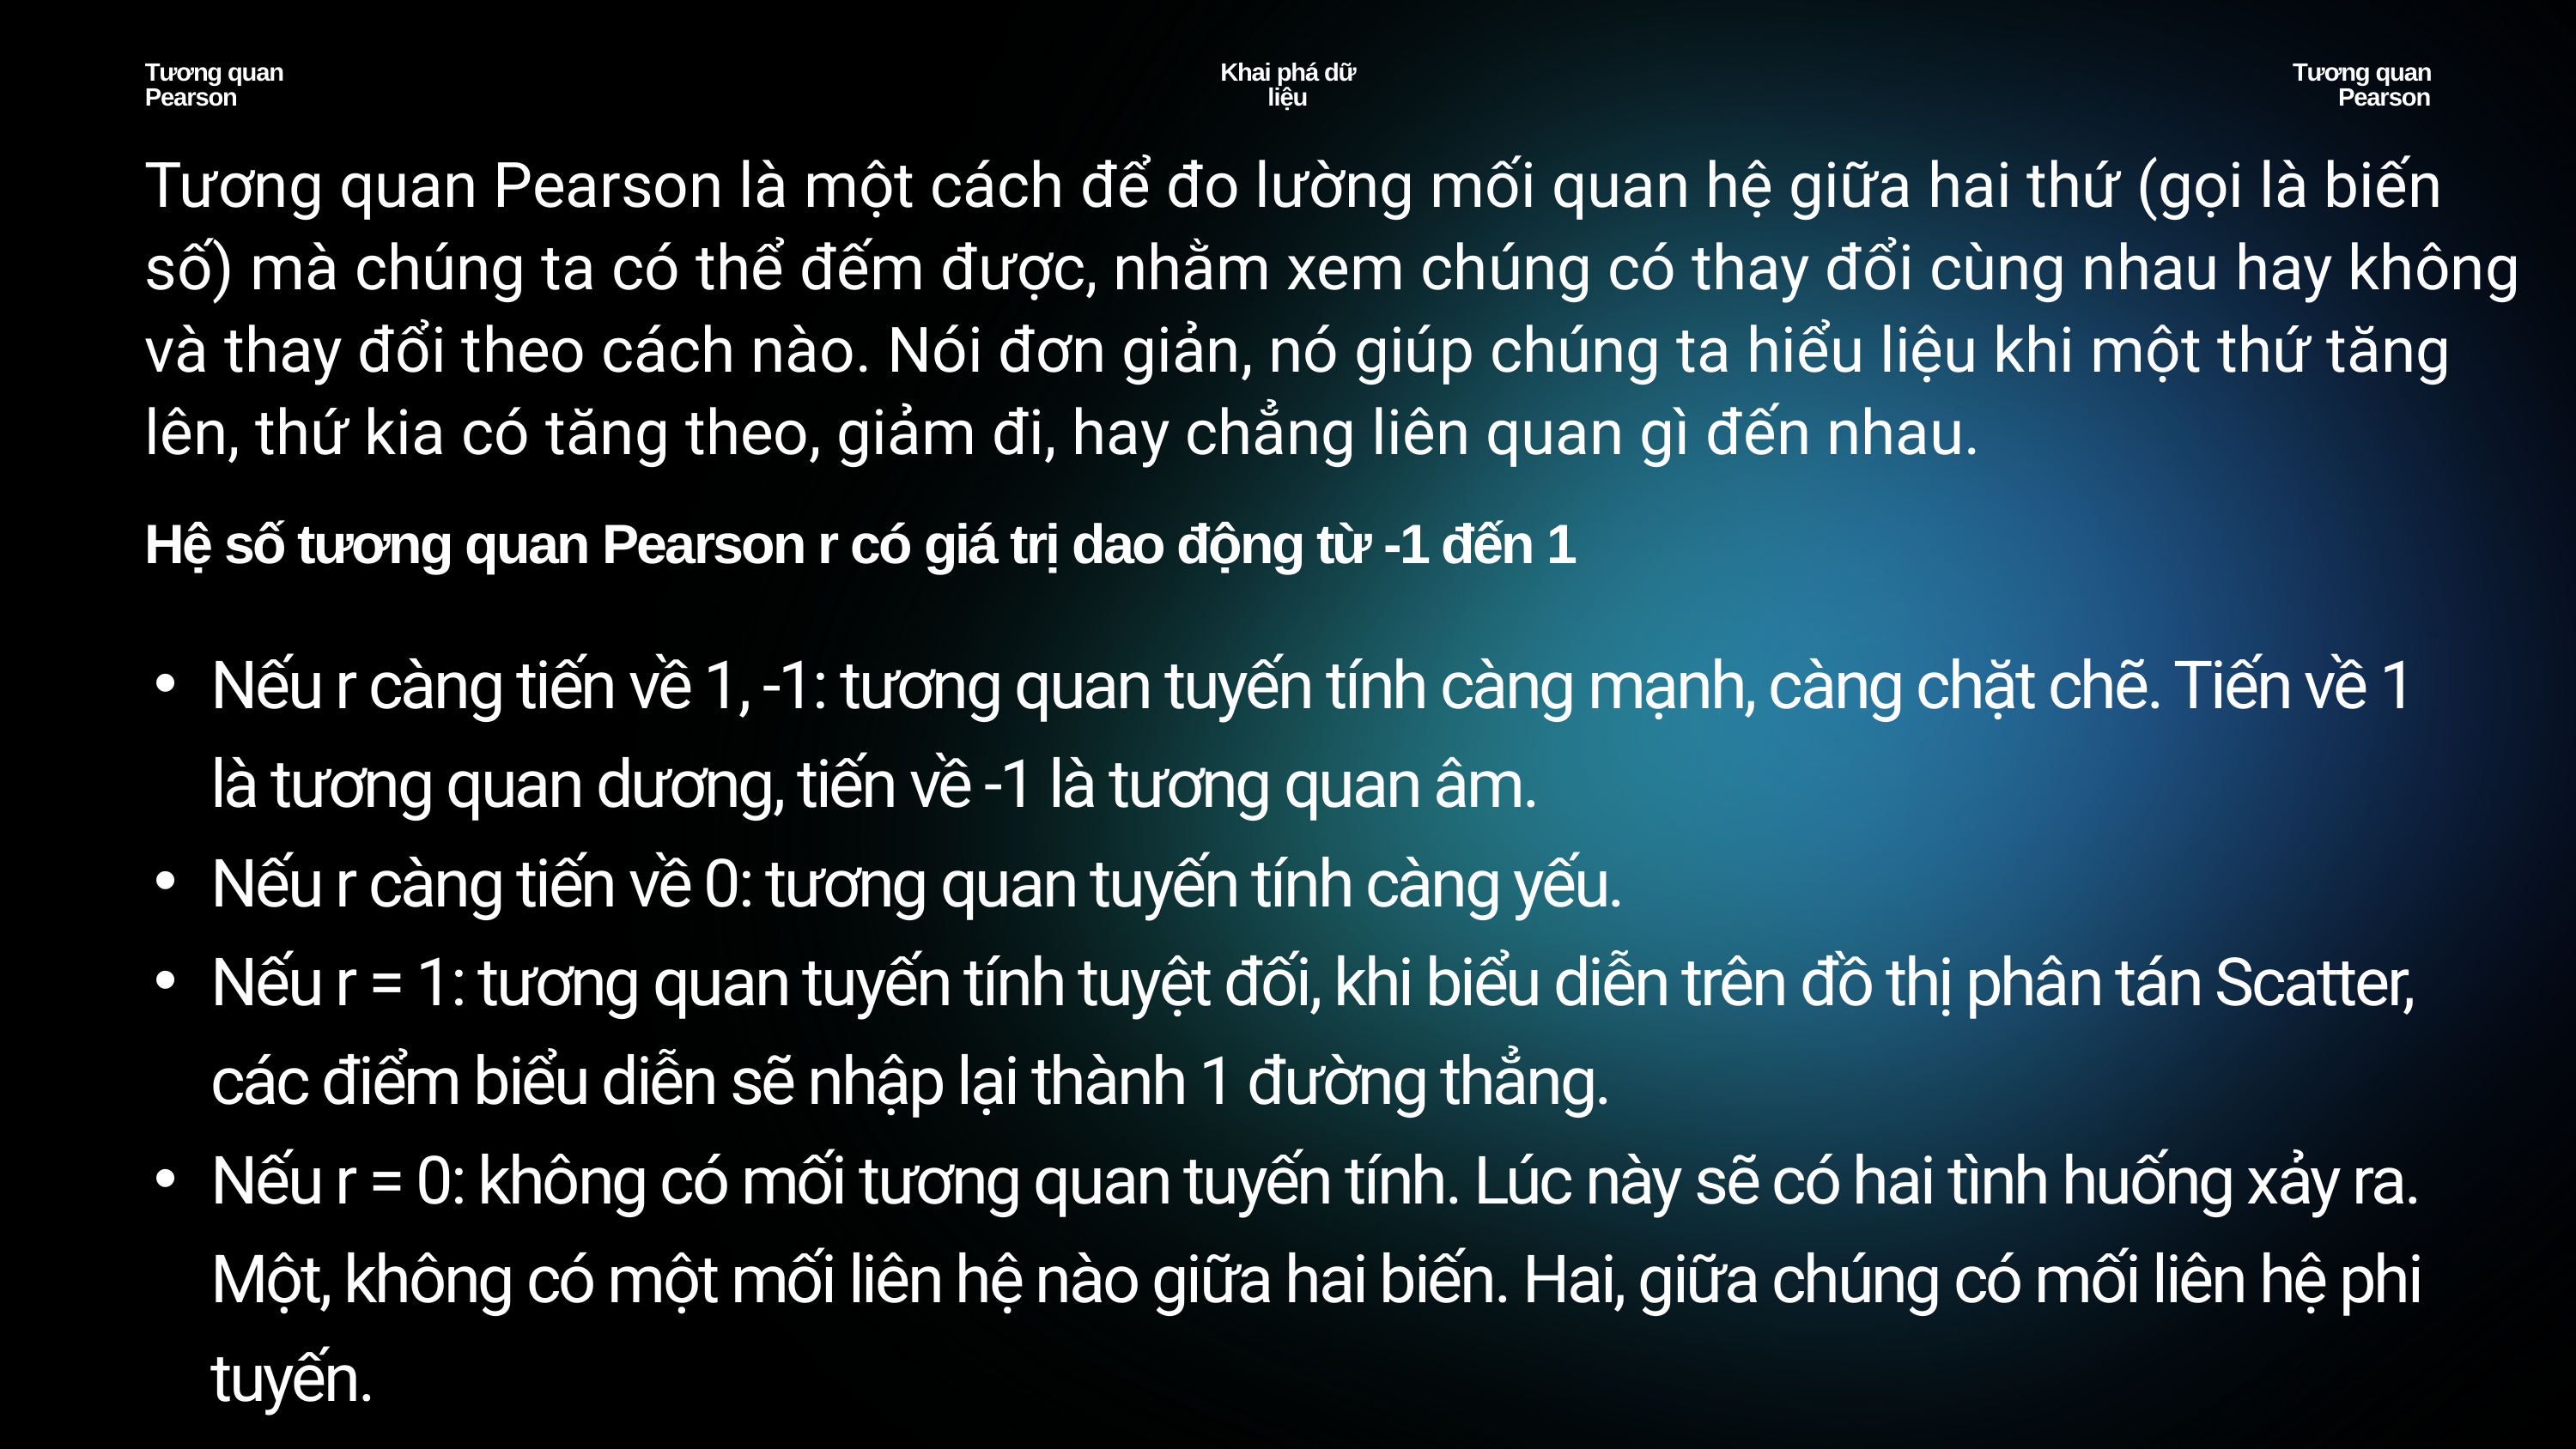

Tương quan Pearson
Khai phá dữ liệu
Tương quan Pearson
Tương quan Pearson là một cách để đo lường mối quan hệ giữa hai thứ (gọi là biến số) mà chúng ta có thể đếm được, nhằm xem chúng có thay đổi cùng nhau hay không và thay đổi theo cách nào. Nói đơn giản, nó giúp chúng ta hiểu liệu khi một thứ tăng lên, thứ kia có tăng theo, giảm đi, hay chẳng liên quan gì đến nhau.

Hệ số tương quan Pearson r có giá trị dao động từ -1 đến 1
Nếu r càng tiến về 1, -1: tương quan tuyến tính càng mạnh, càng chặt chẽ. Tiến về 1 là tương quan dương, tiến về -1 là tương quan âm.
Nếu r càng tiến về 0: tương quan tuyến tính càng yếu.
Nếu r = 1: tương quan tuyến tính tuyệt đối, khi biểu diễn trên đồ thị phân tán Scatter, các điểm biểu diễn sẽ nhập lại thành 1 đường thẳng.
Nếu r = 0: không có mối tương quan tuyến tính. Lúc này sẽ có hai tình huống xảy ra. Một, không có một mối liên hệ nào giữa hai biến. Hai, giữa chúng có mối liên hệ phi tuyến.